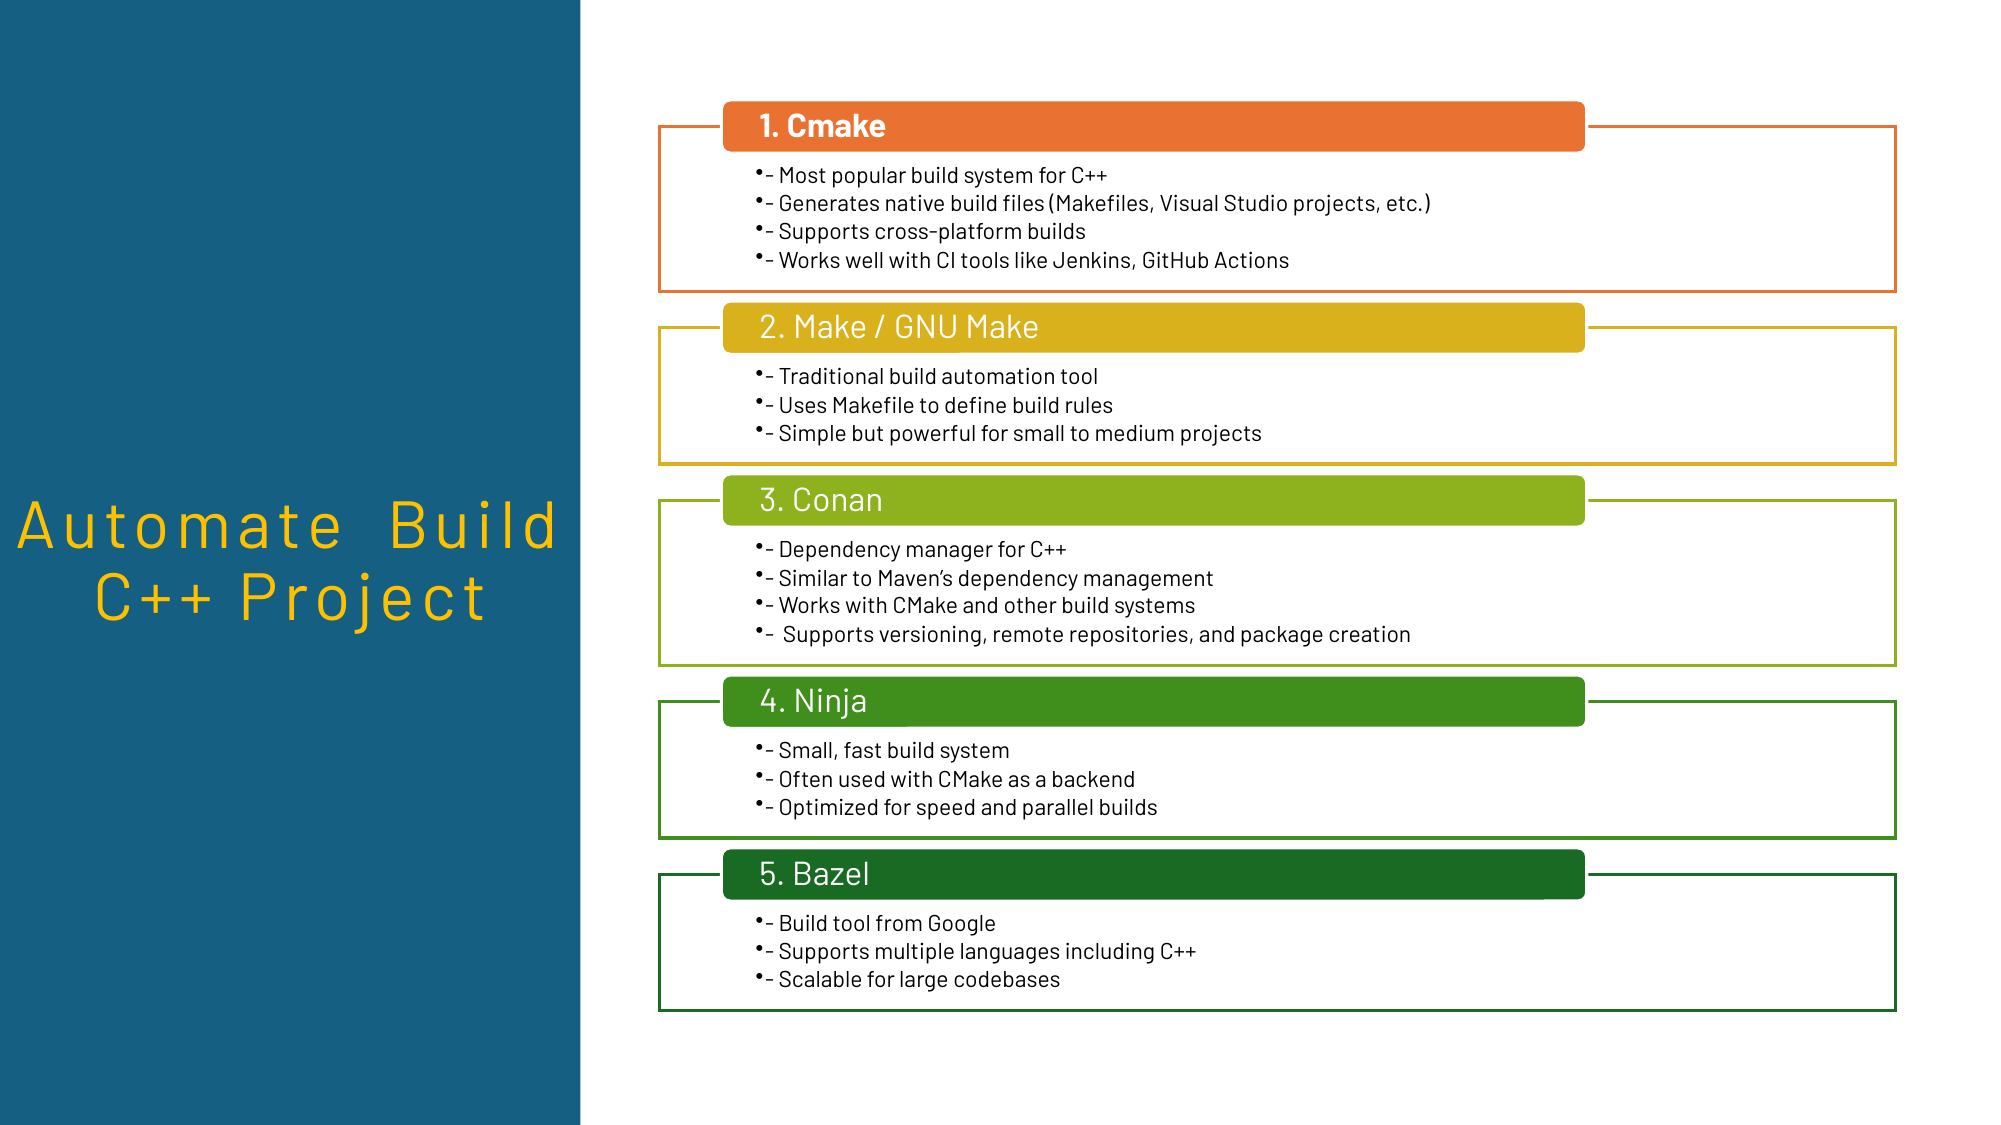

# Automate  Build C++ Project
- Most popular build system for C++
- Generates native build files (Makefiles, Visual Studio projects, etc.)
- Supports cross-platform builds
- Works well with CI tools like Jenkins, GitHub Actions
1. Cmake
- Traditional build automation tool
- Uses Makefile to define build rules
- Simple but powerful for small to medium projects
2. Make / GNU Make
- Dependency manager for C++
- Similar to Maven’s dependency management
- Works with CMake and other build systems
-  Supports versioning, remote repositories, and package creation
3. Conan
- Small, fast build system
- Often used with CMake as a backend
- Optimized for speed and parallel builds
4. Ninja
- Build tool from Google
- Supports multiple languages including C++
- Scalable for large codebases
5. Bazel